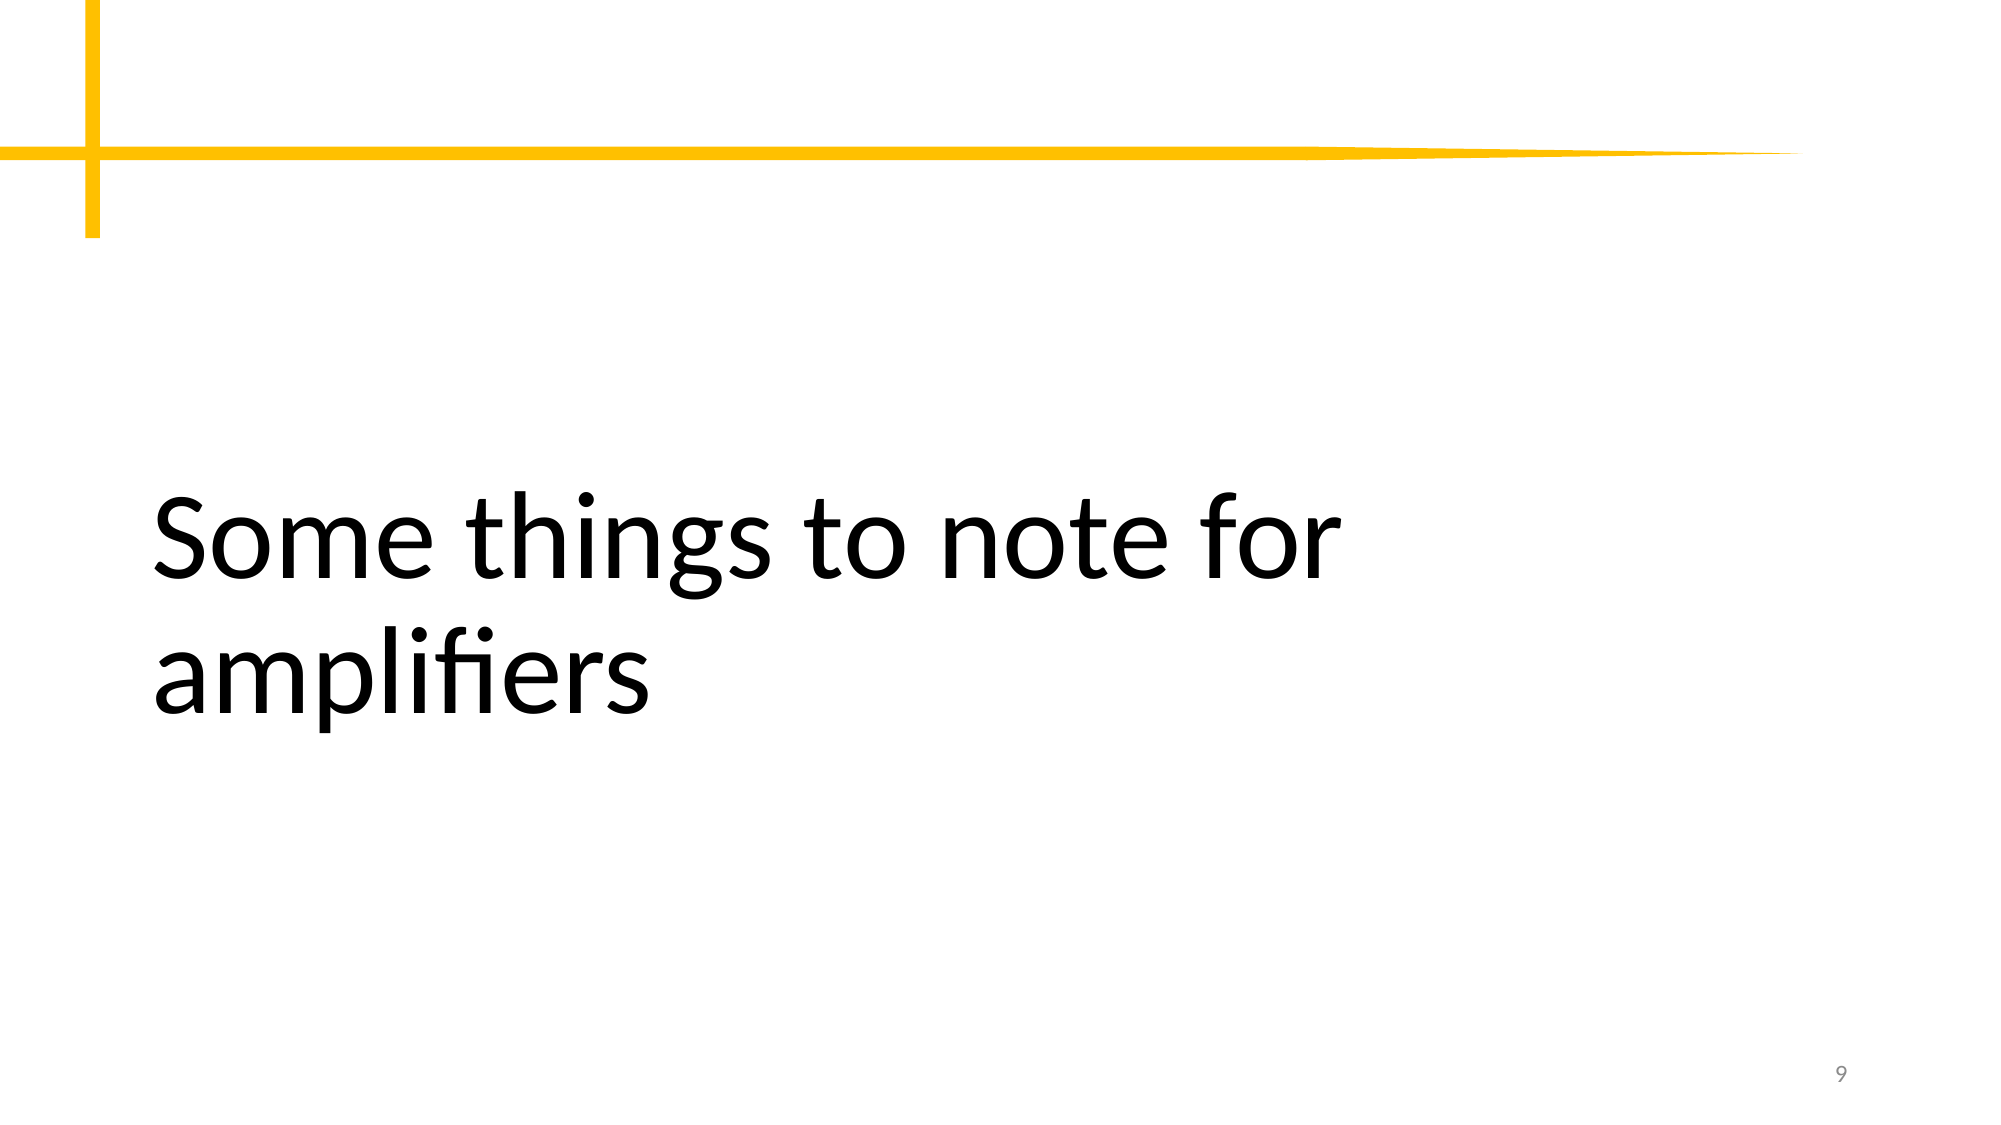

# Some things to note for amplifiers

9